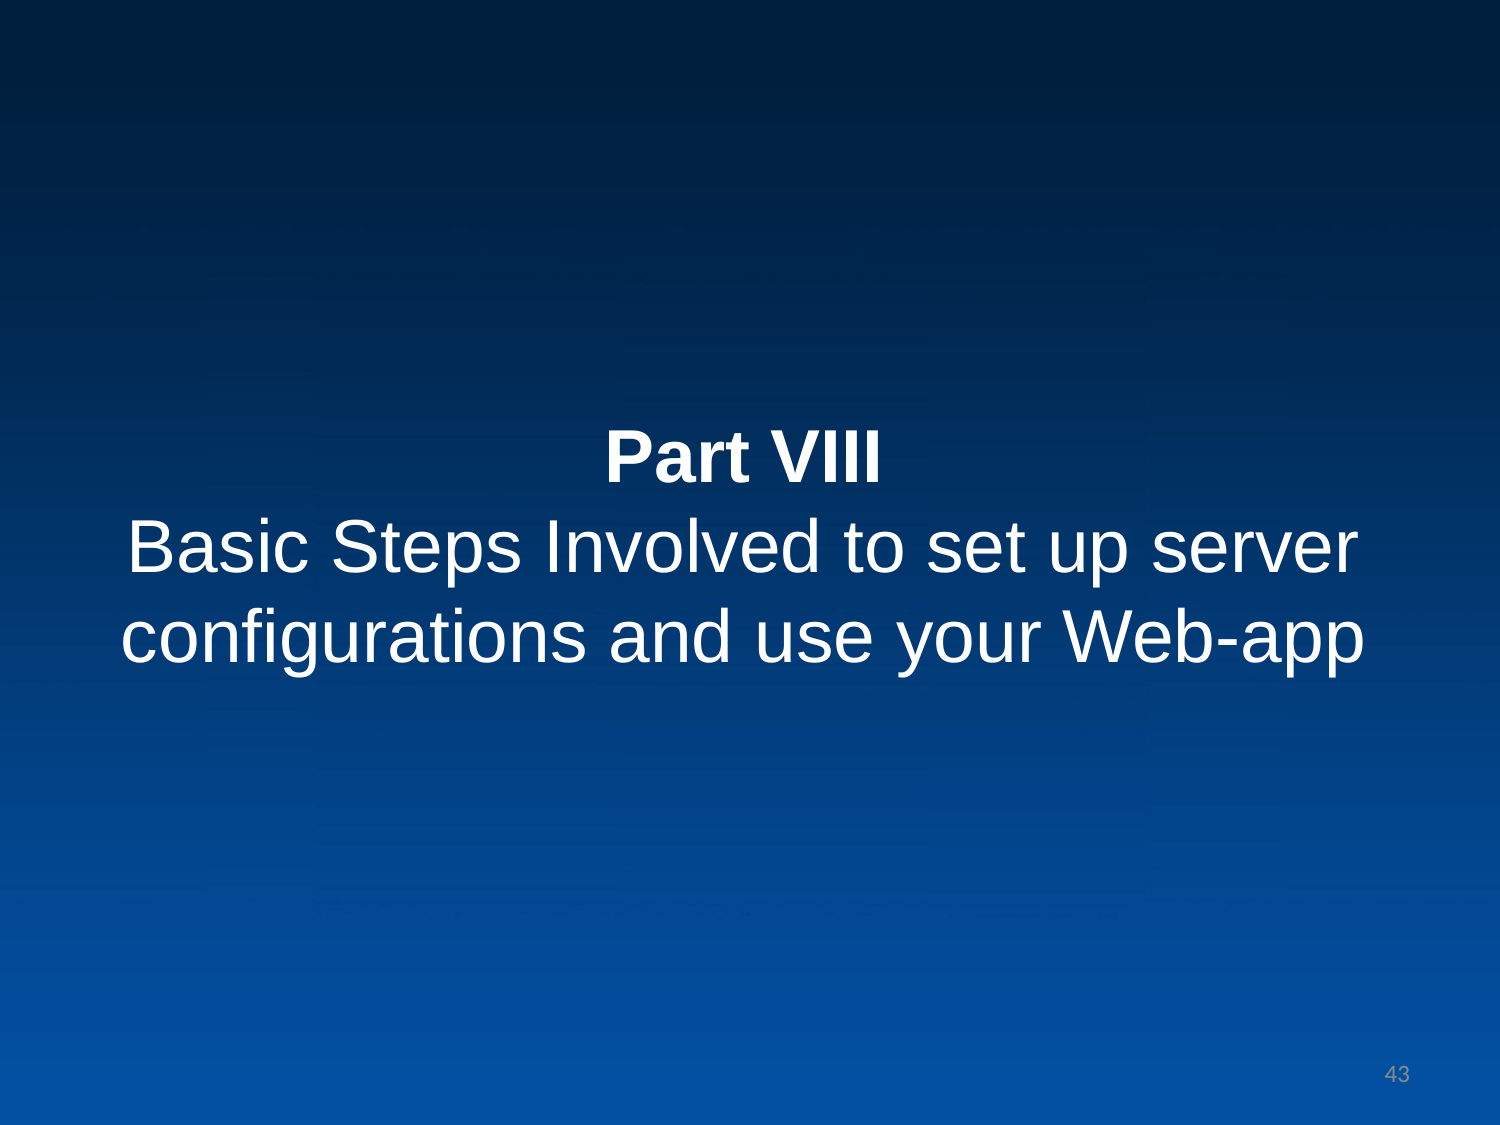

Part VIII
Basic Steps Involved to set up server configurations and use your Web-app
43